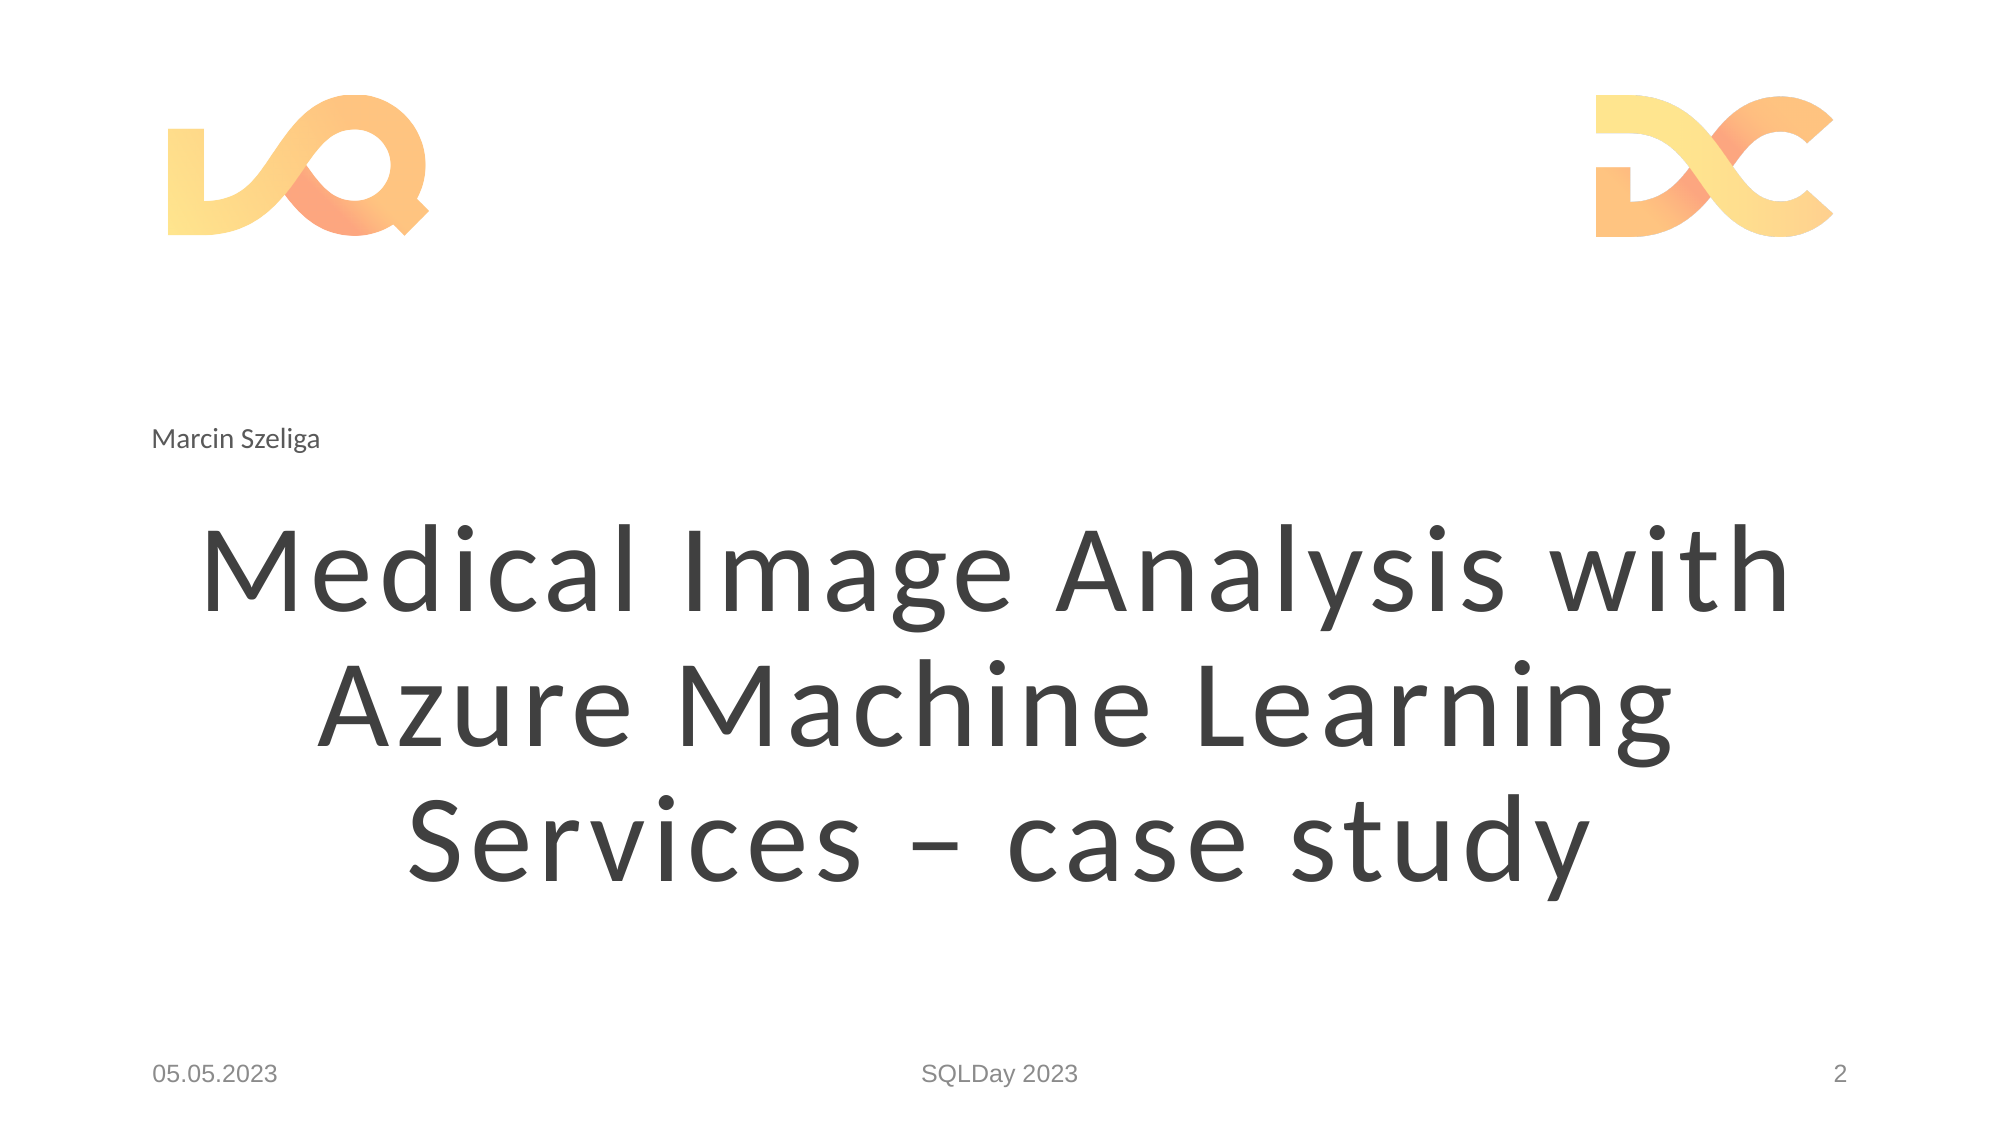

Marcin Szeliga
Medical Image Analysis with Azure Machine Learning Services – case study
05.05.2023
SQLDay 2023
2